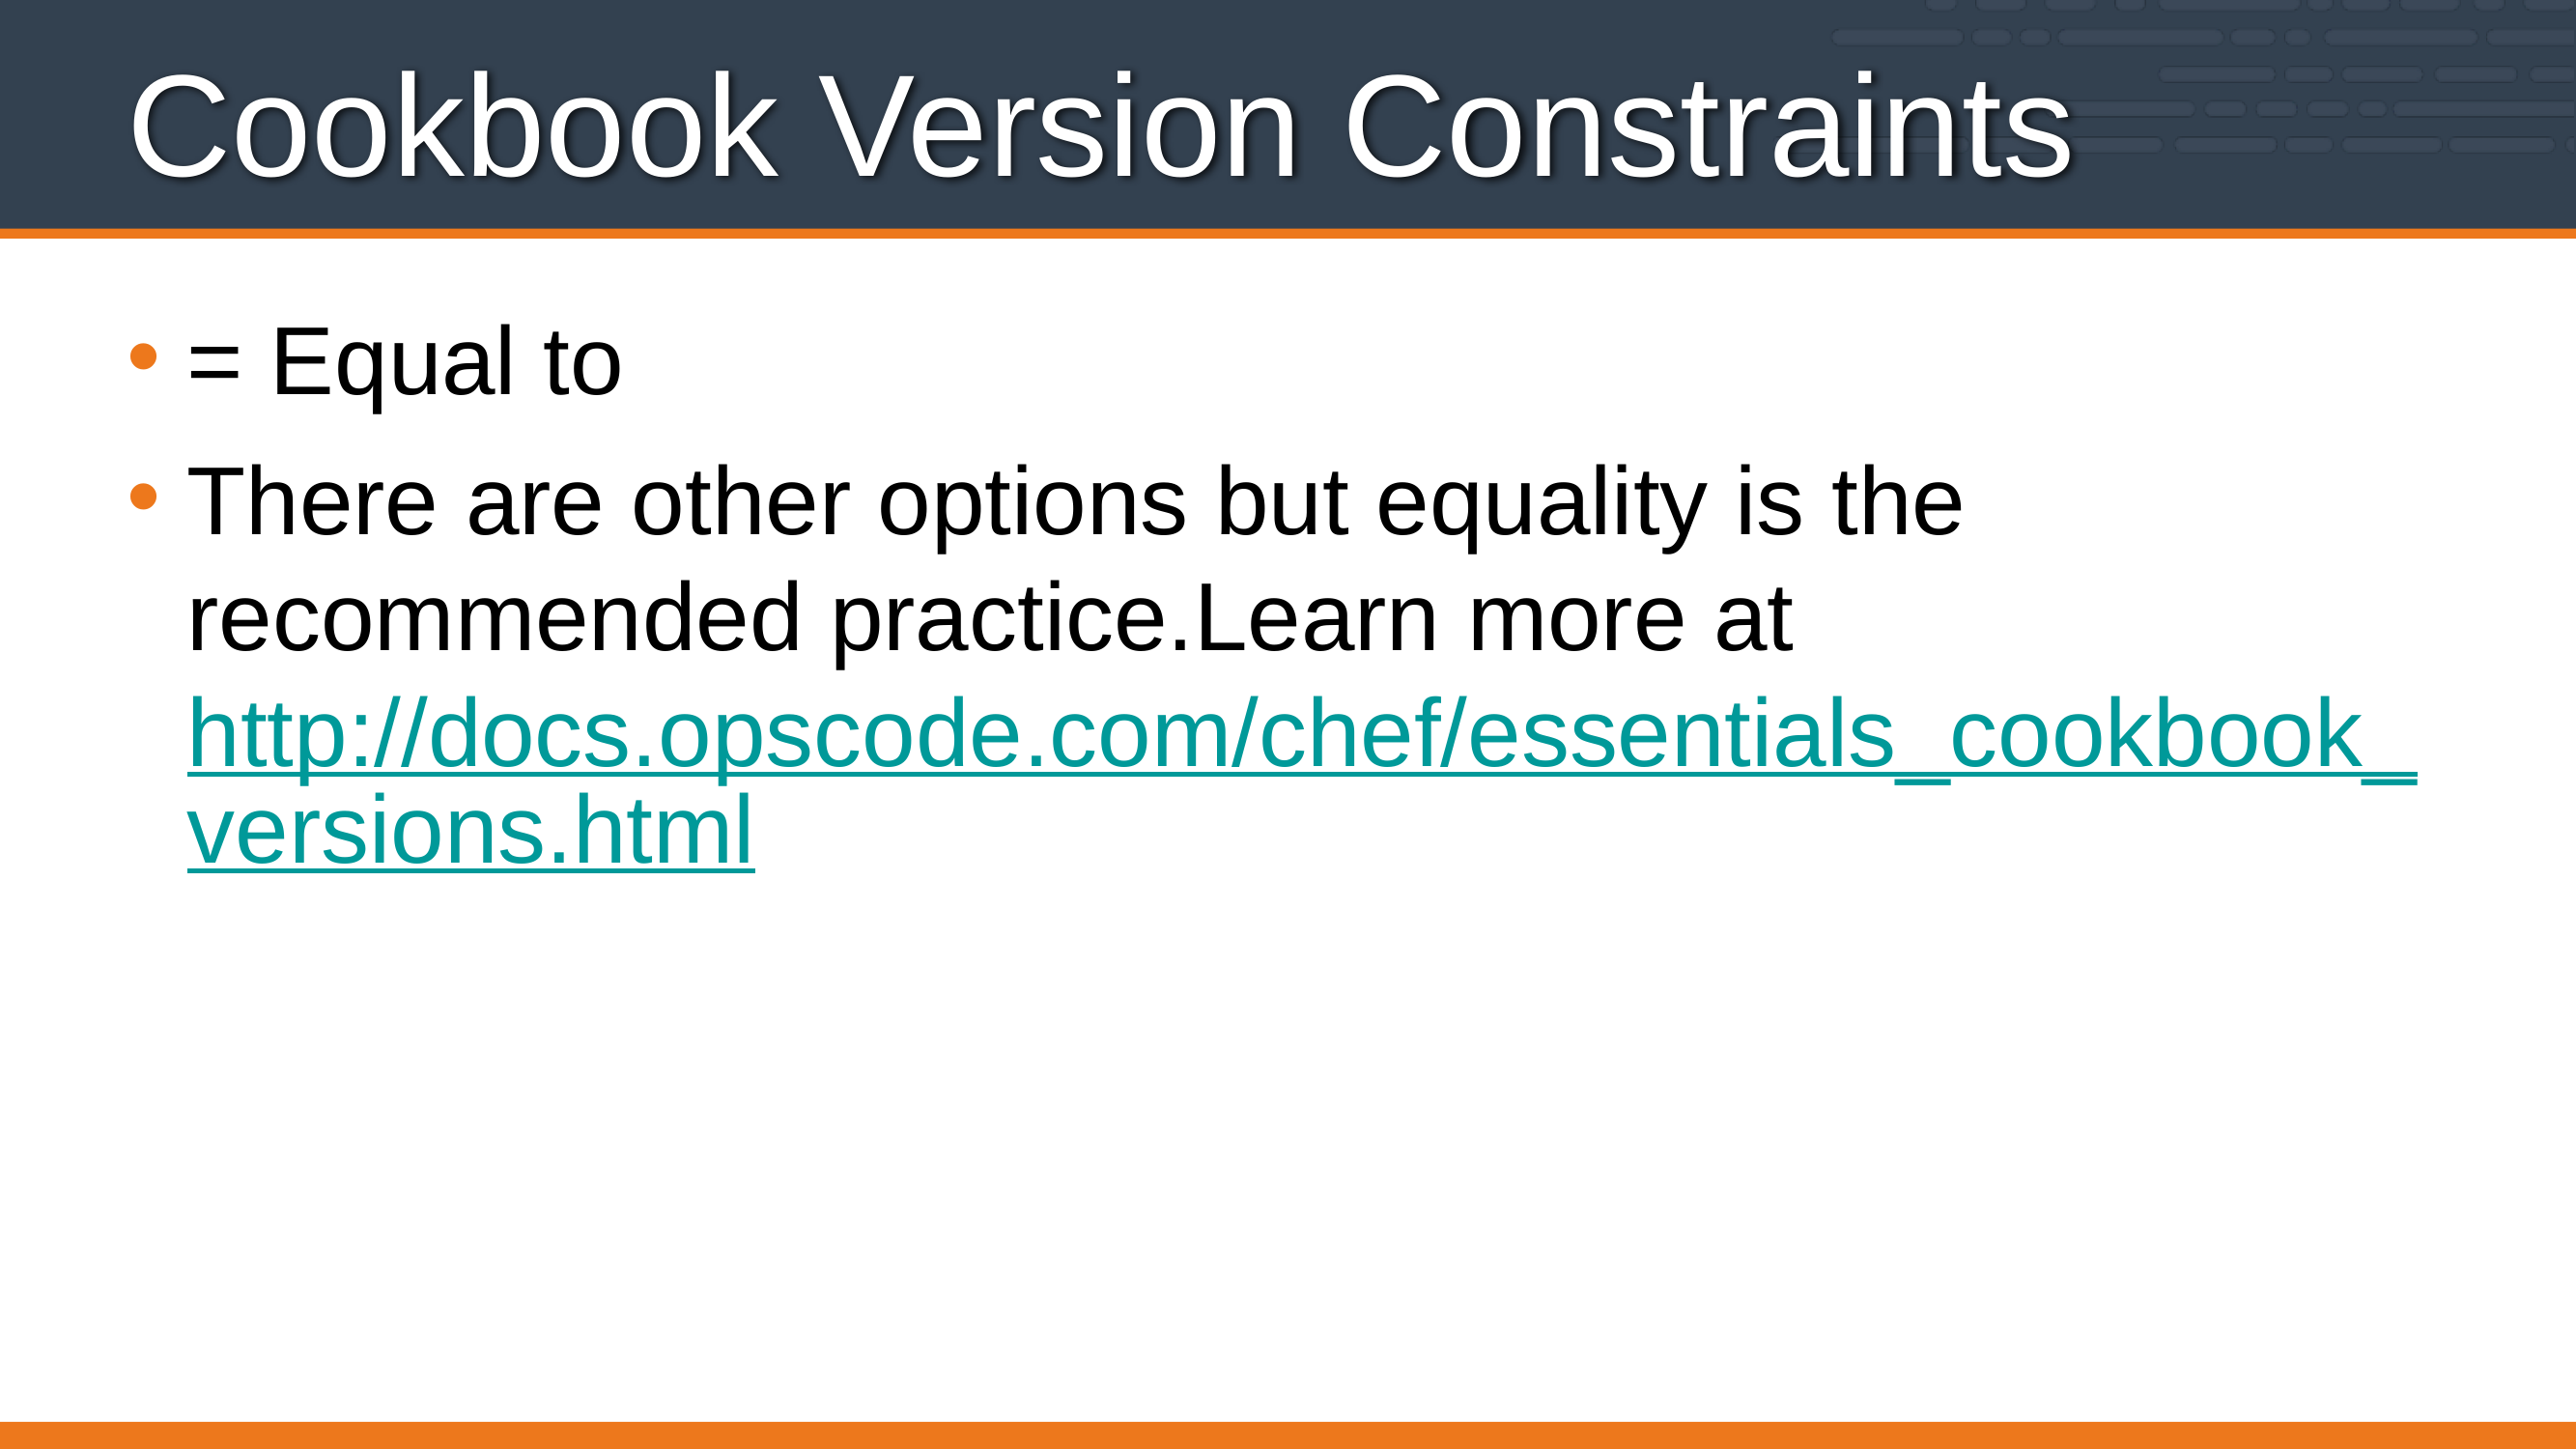

Cookbook Version Constraints
= Equal to
There are other options but equality is the recommended practice.Learn more at http://docs.opscode.com/chef/essentials_cookbook_versions.html